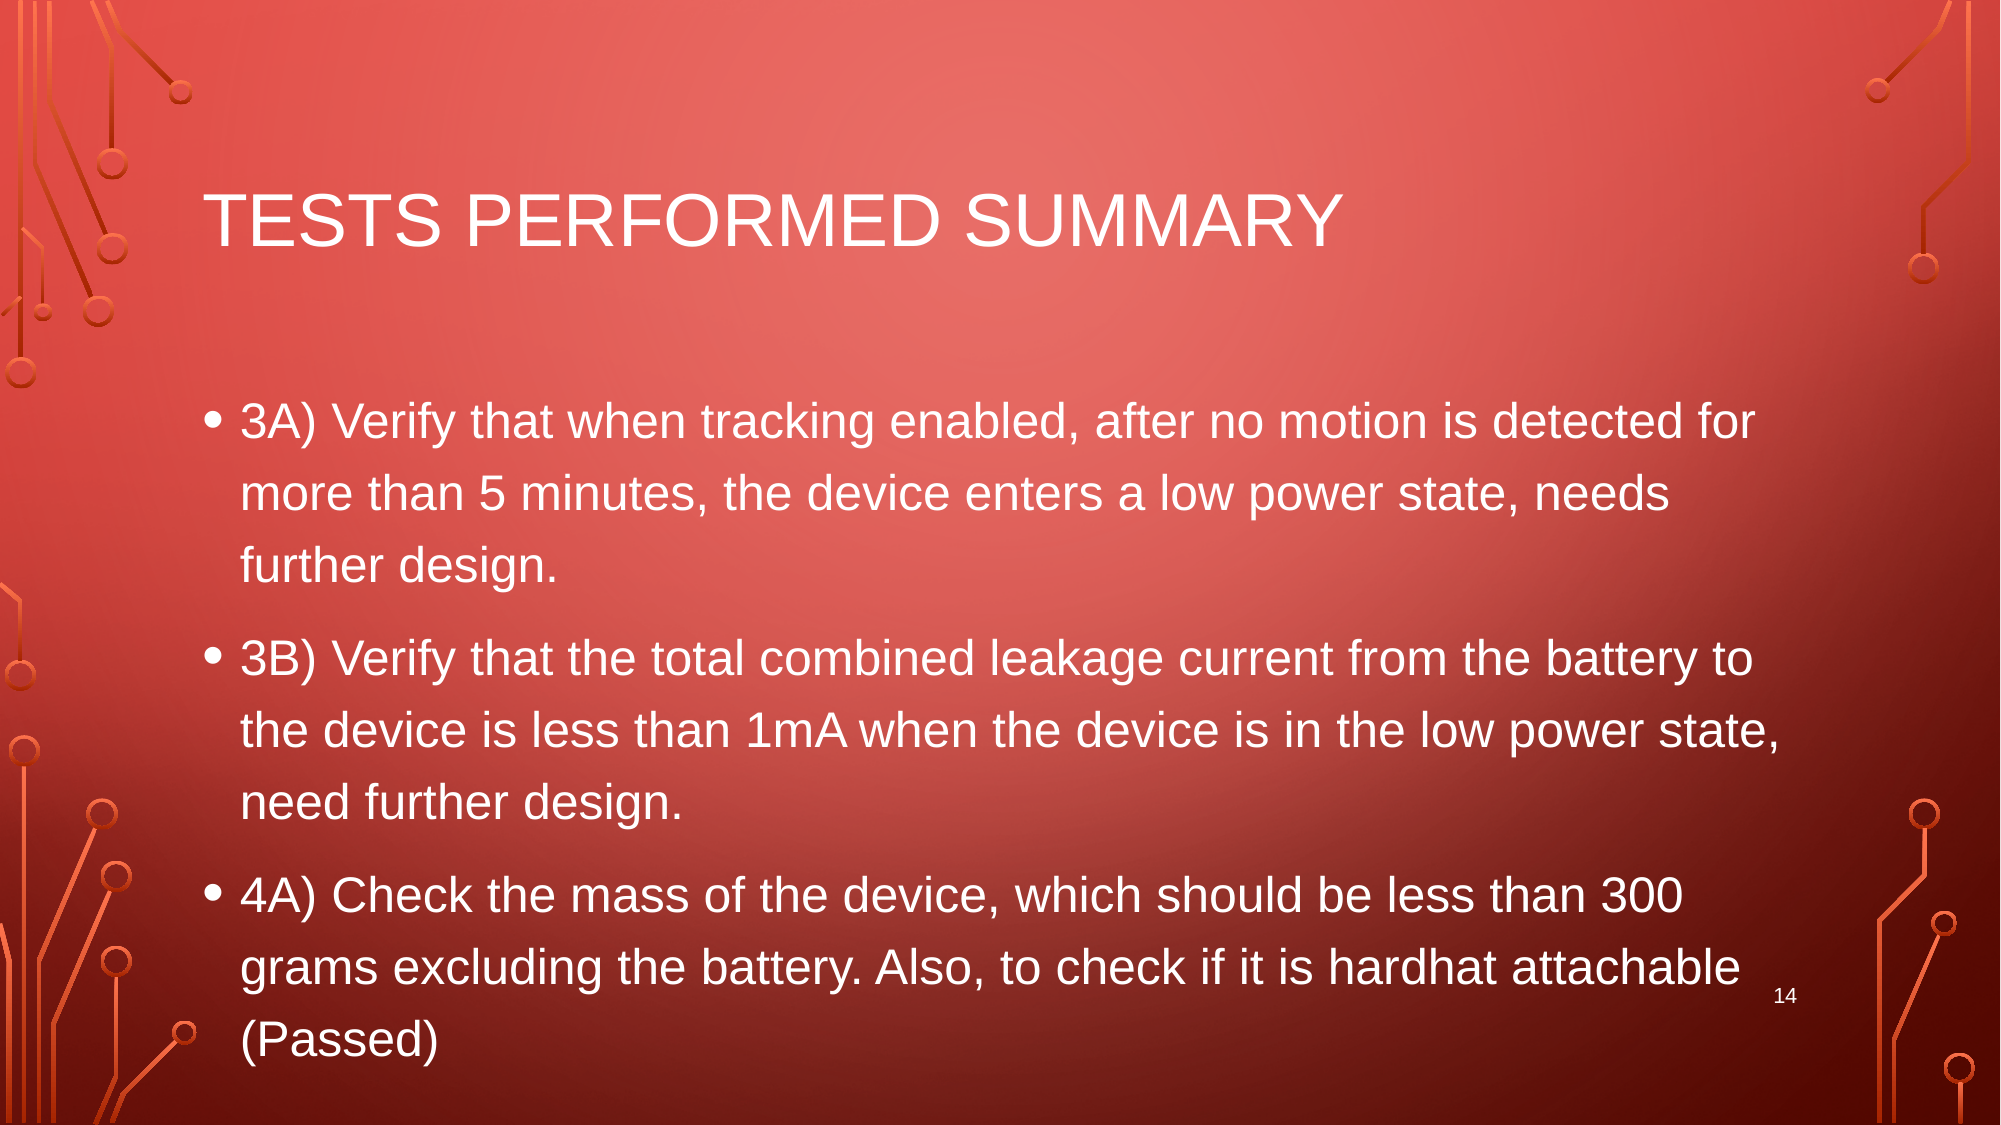

# Tests performed summary
3A) Verify that when tracking enabled, after no motion is detected for more than 5 minutes, the device enters a low power state, needs further design.
3B) Verify that the total combined leakage current from the battery to the device is less than 1mA when the device is in the low power state, need further design.
4A) Check the mass of the device, which should be less than 300 grams excluding the battery. Also, to check if it is hardhat attachable (Passed)

14